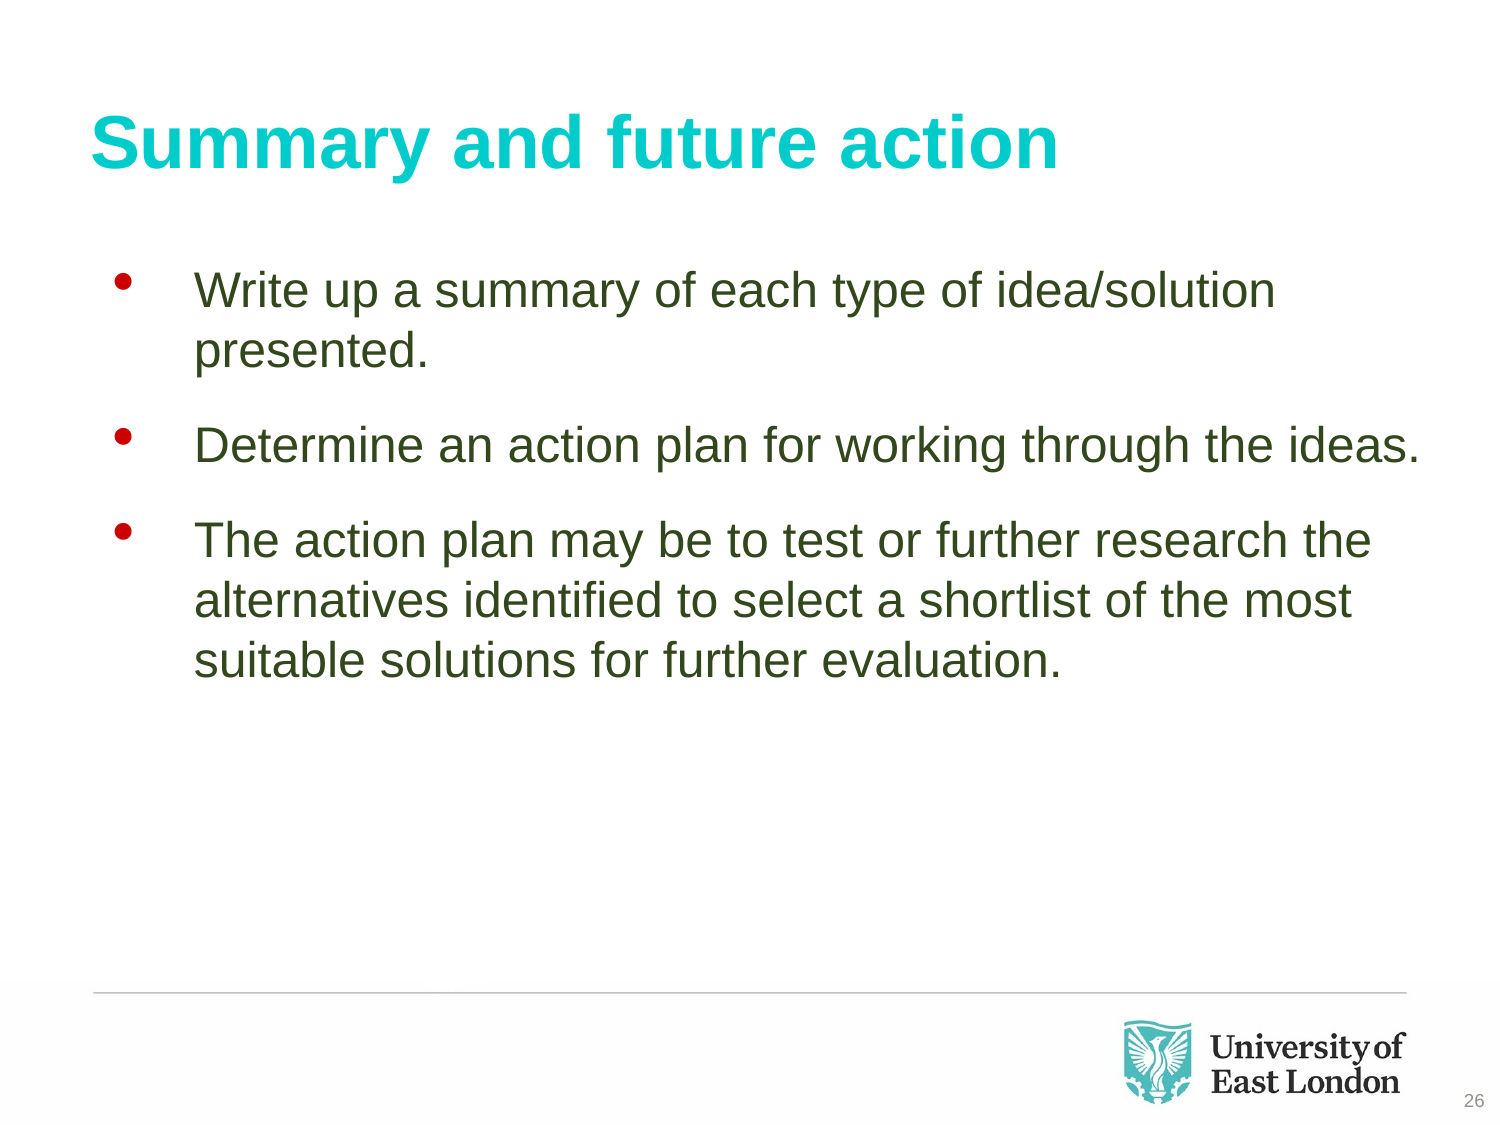

# Summary and future action
Write up a summary of each type of idea/solution presented.
Determine an action plan for working through the ideas.
The action plan may be to test or further research the alternatives identified to select a shortlist of the most suitable solutions for further evaluation.

26